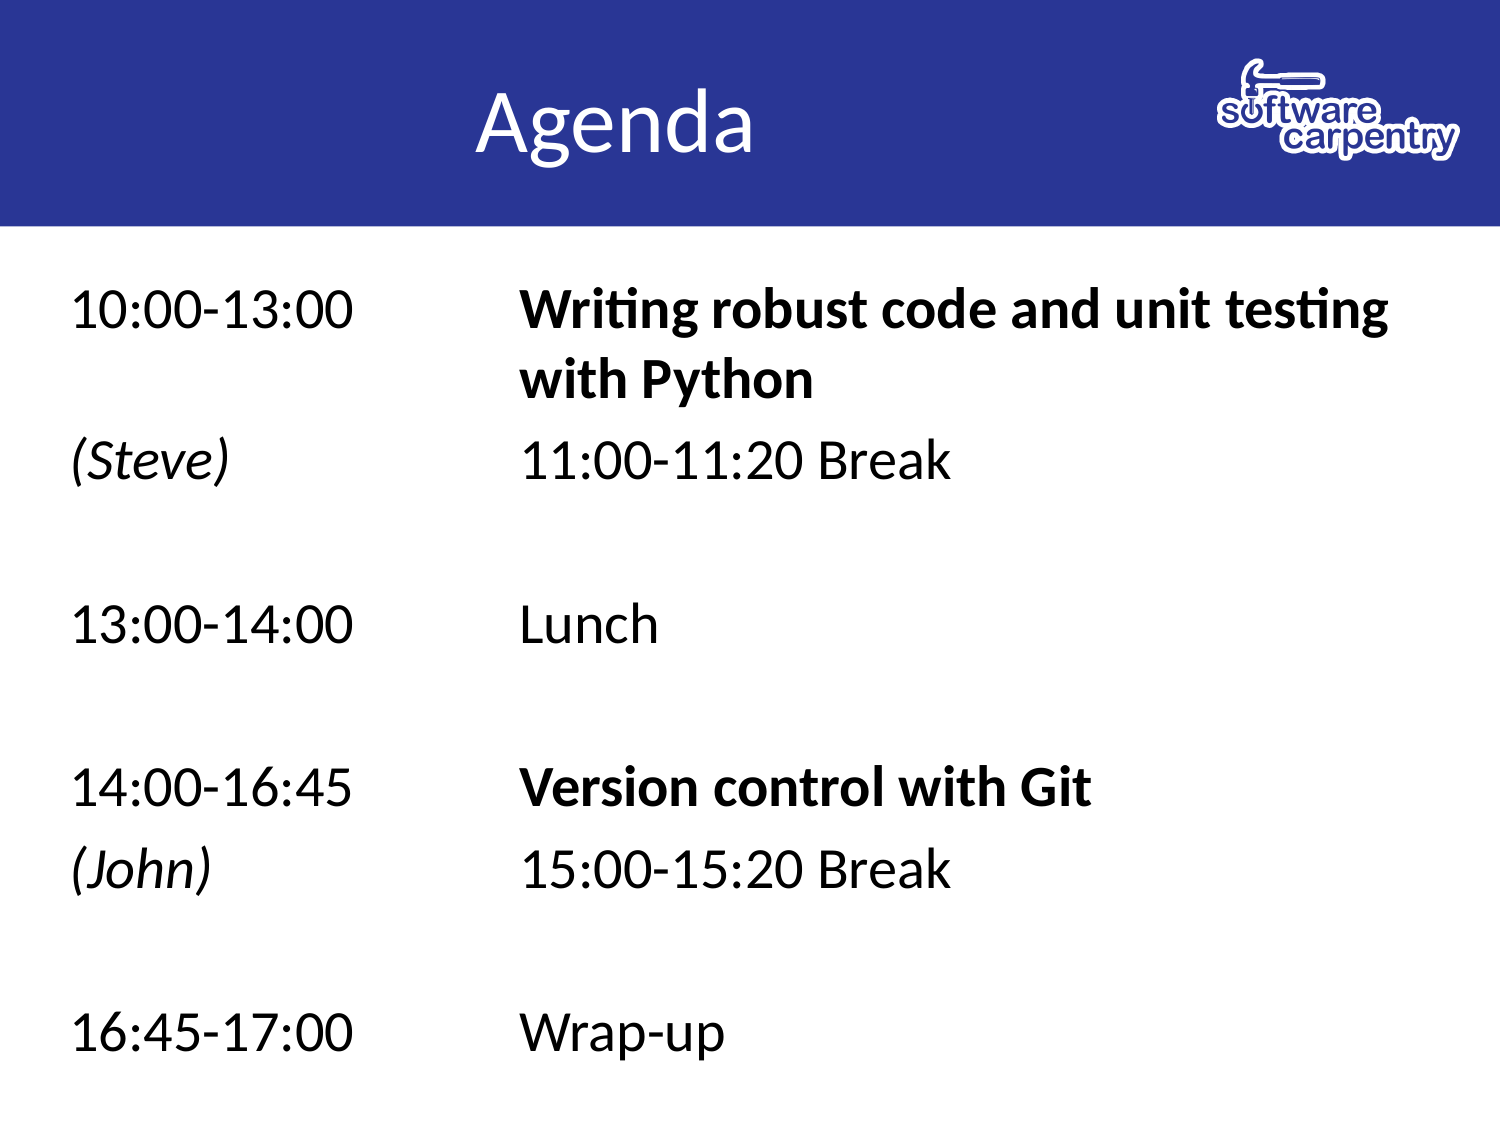

# Agenda
10:00-13:00		Writing robust code and unit testing
			with Python
(Steve)		11:00-11:20 Break

13:00-14:00		Lunch

14:00-16:45		Version control with Git
(John)			15:00-15:20 Break

16:45-17:00		Wrap-up